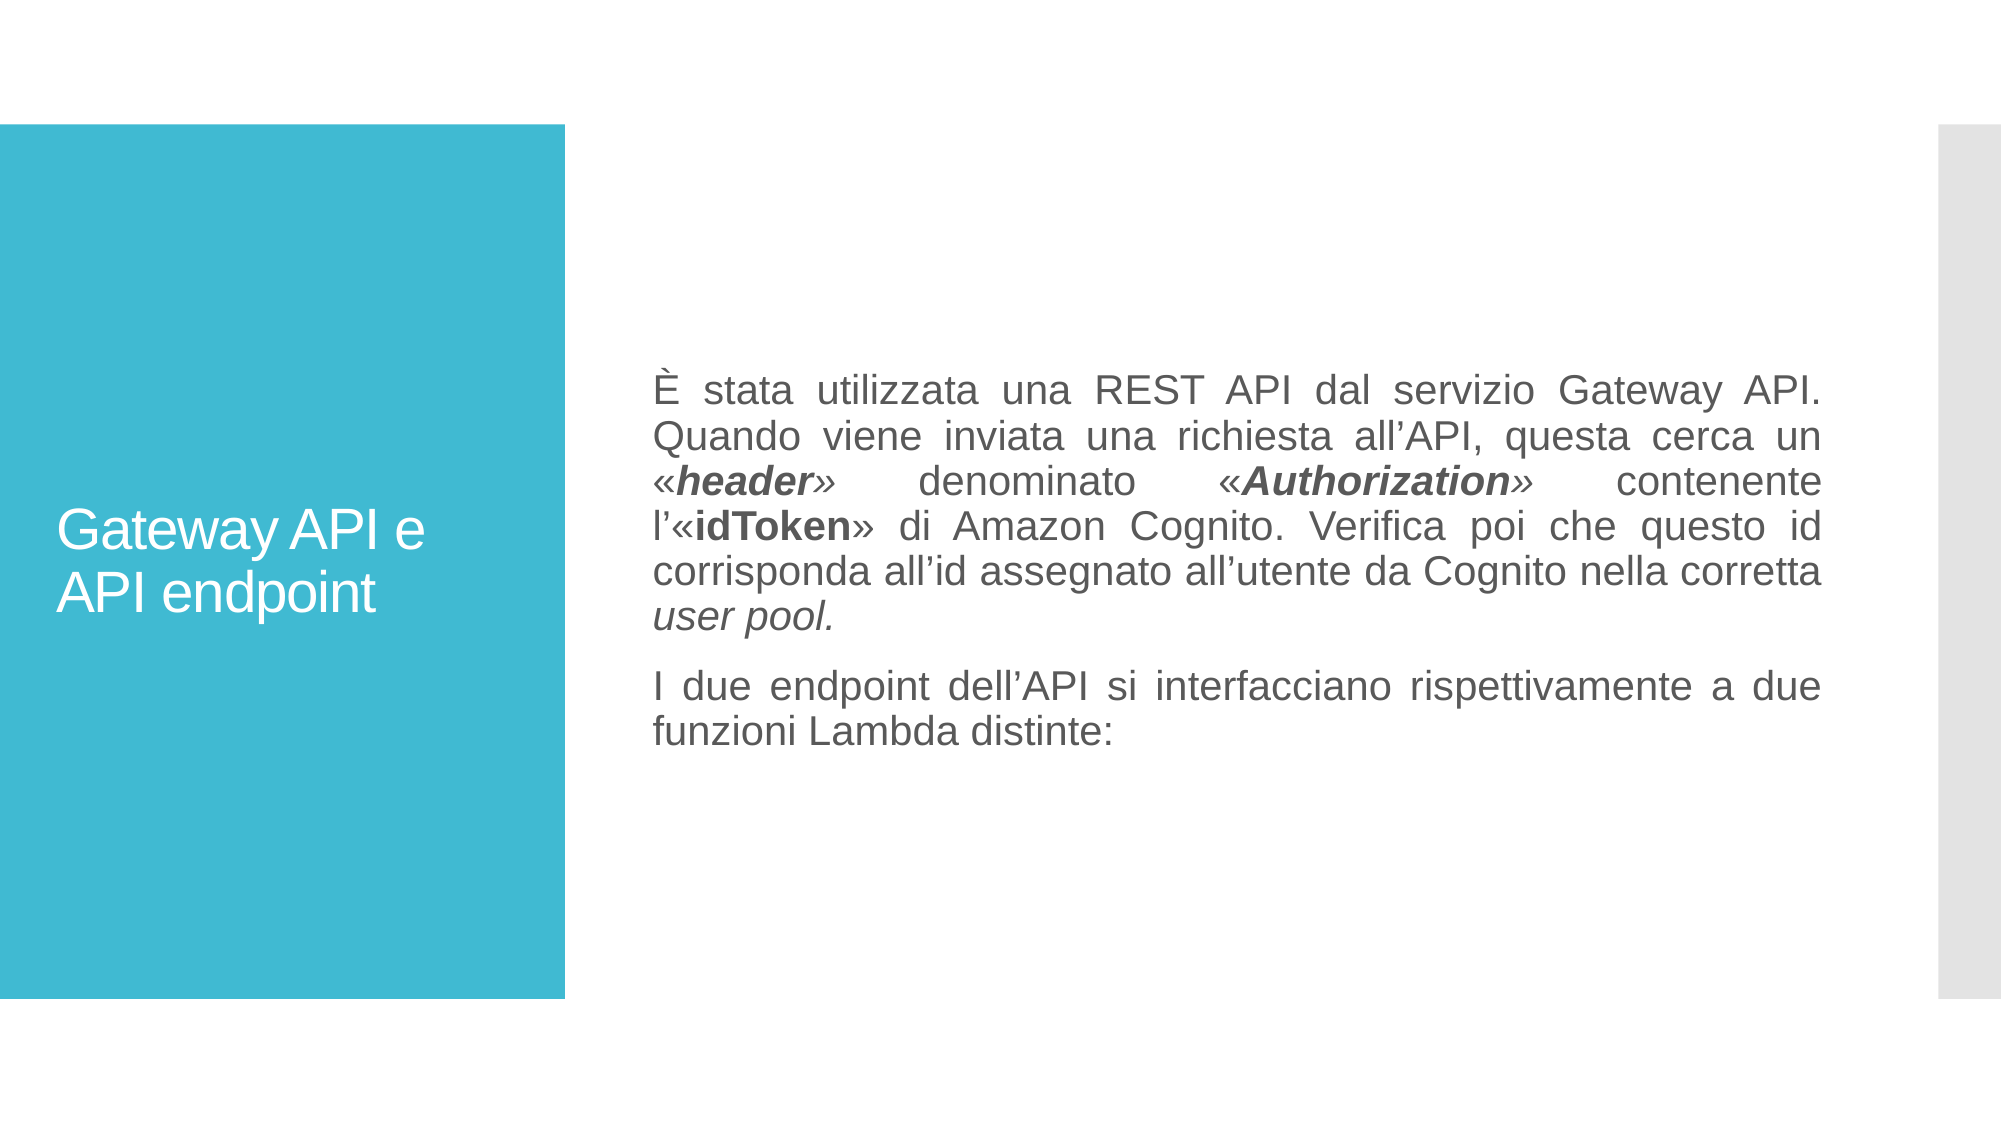

È stata utilizzata una REST API dal servizio Gateway API. Quando viene inviata una richiesta all’API, questa cerca un «header» denominato «Authorization» contenente l’«idToken» di Amazon Cognito. Verifica poi che questo id corrisponda all’id assegnato all’utente da Cognito nella corretta user pool.
I due endpoint dell’API si interfacciano rispettivamente a due funzioni Lambda distinte:
# Gateway API e API endpoint